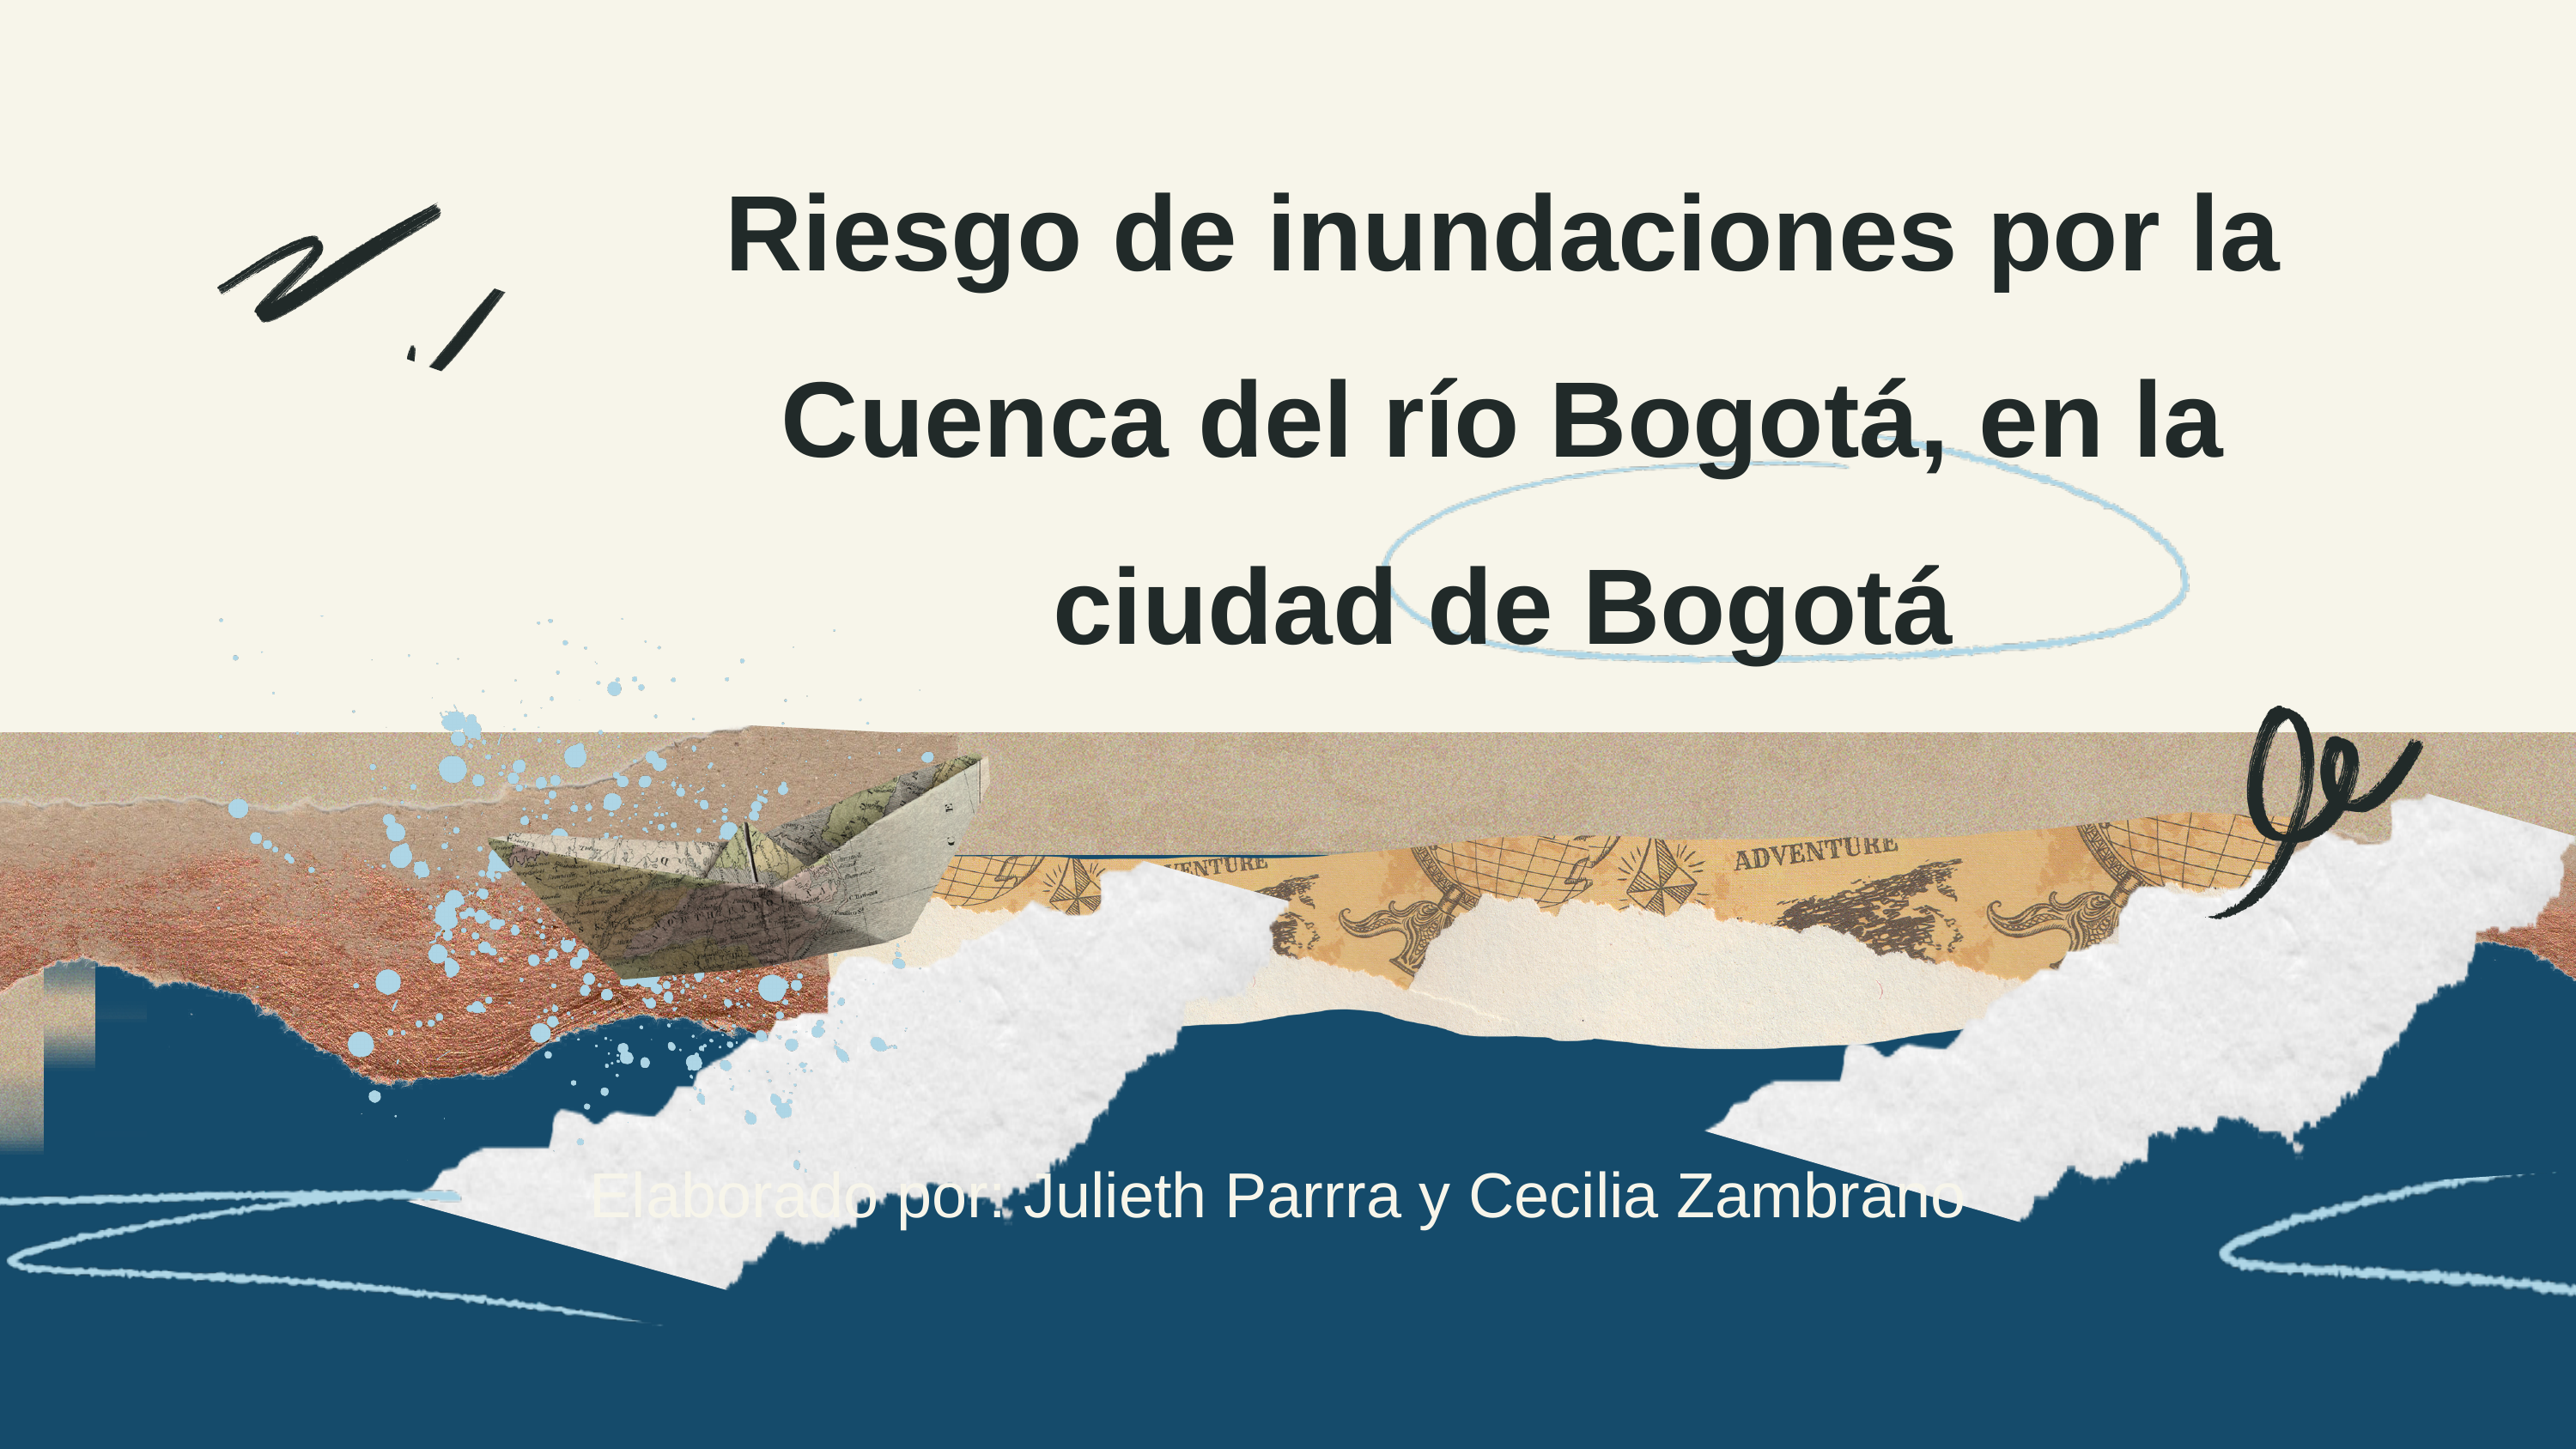

Riesgo de inundaciones por la Cuenca del río Bogotá, en la ciudad de Bogotá

Elaborado por: Julieth Parrra y Cecilia Zambrano